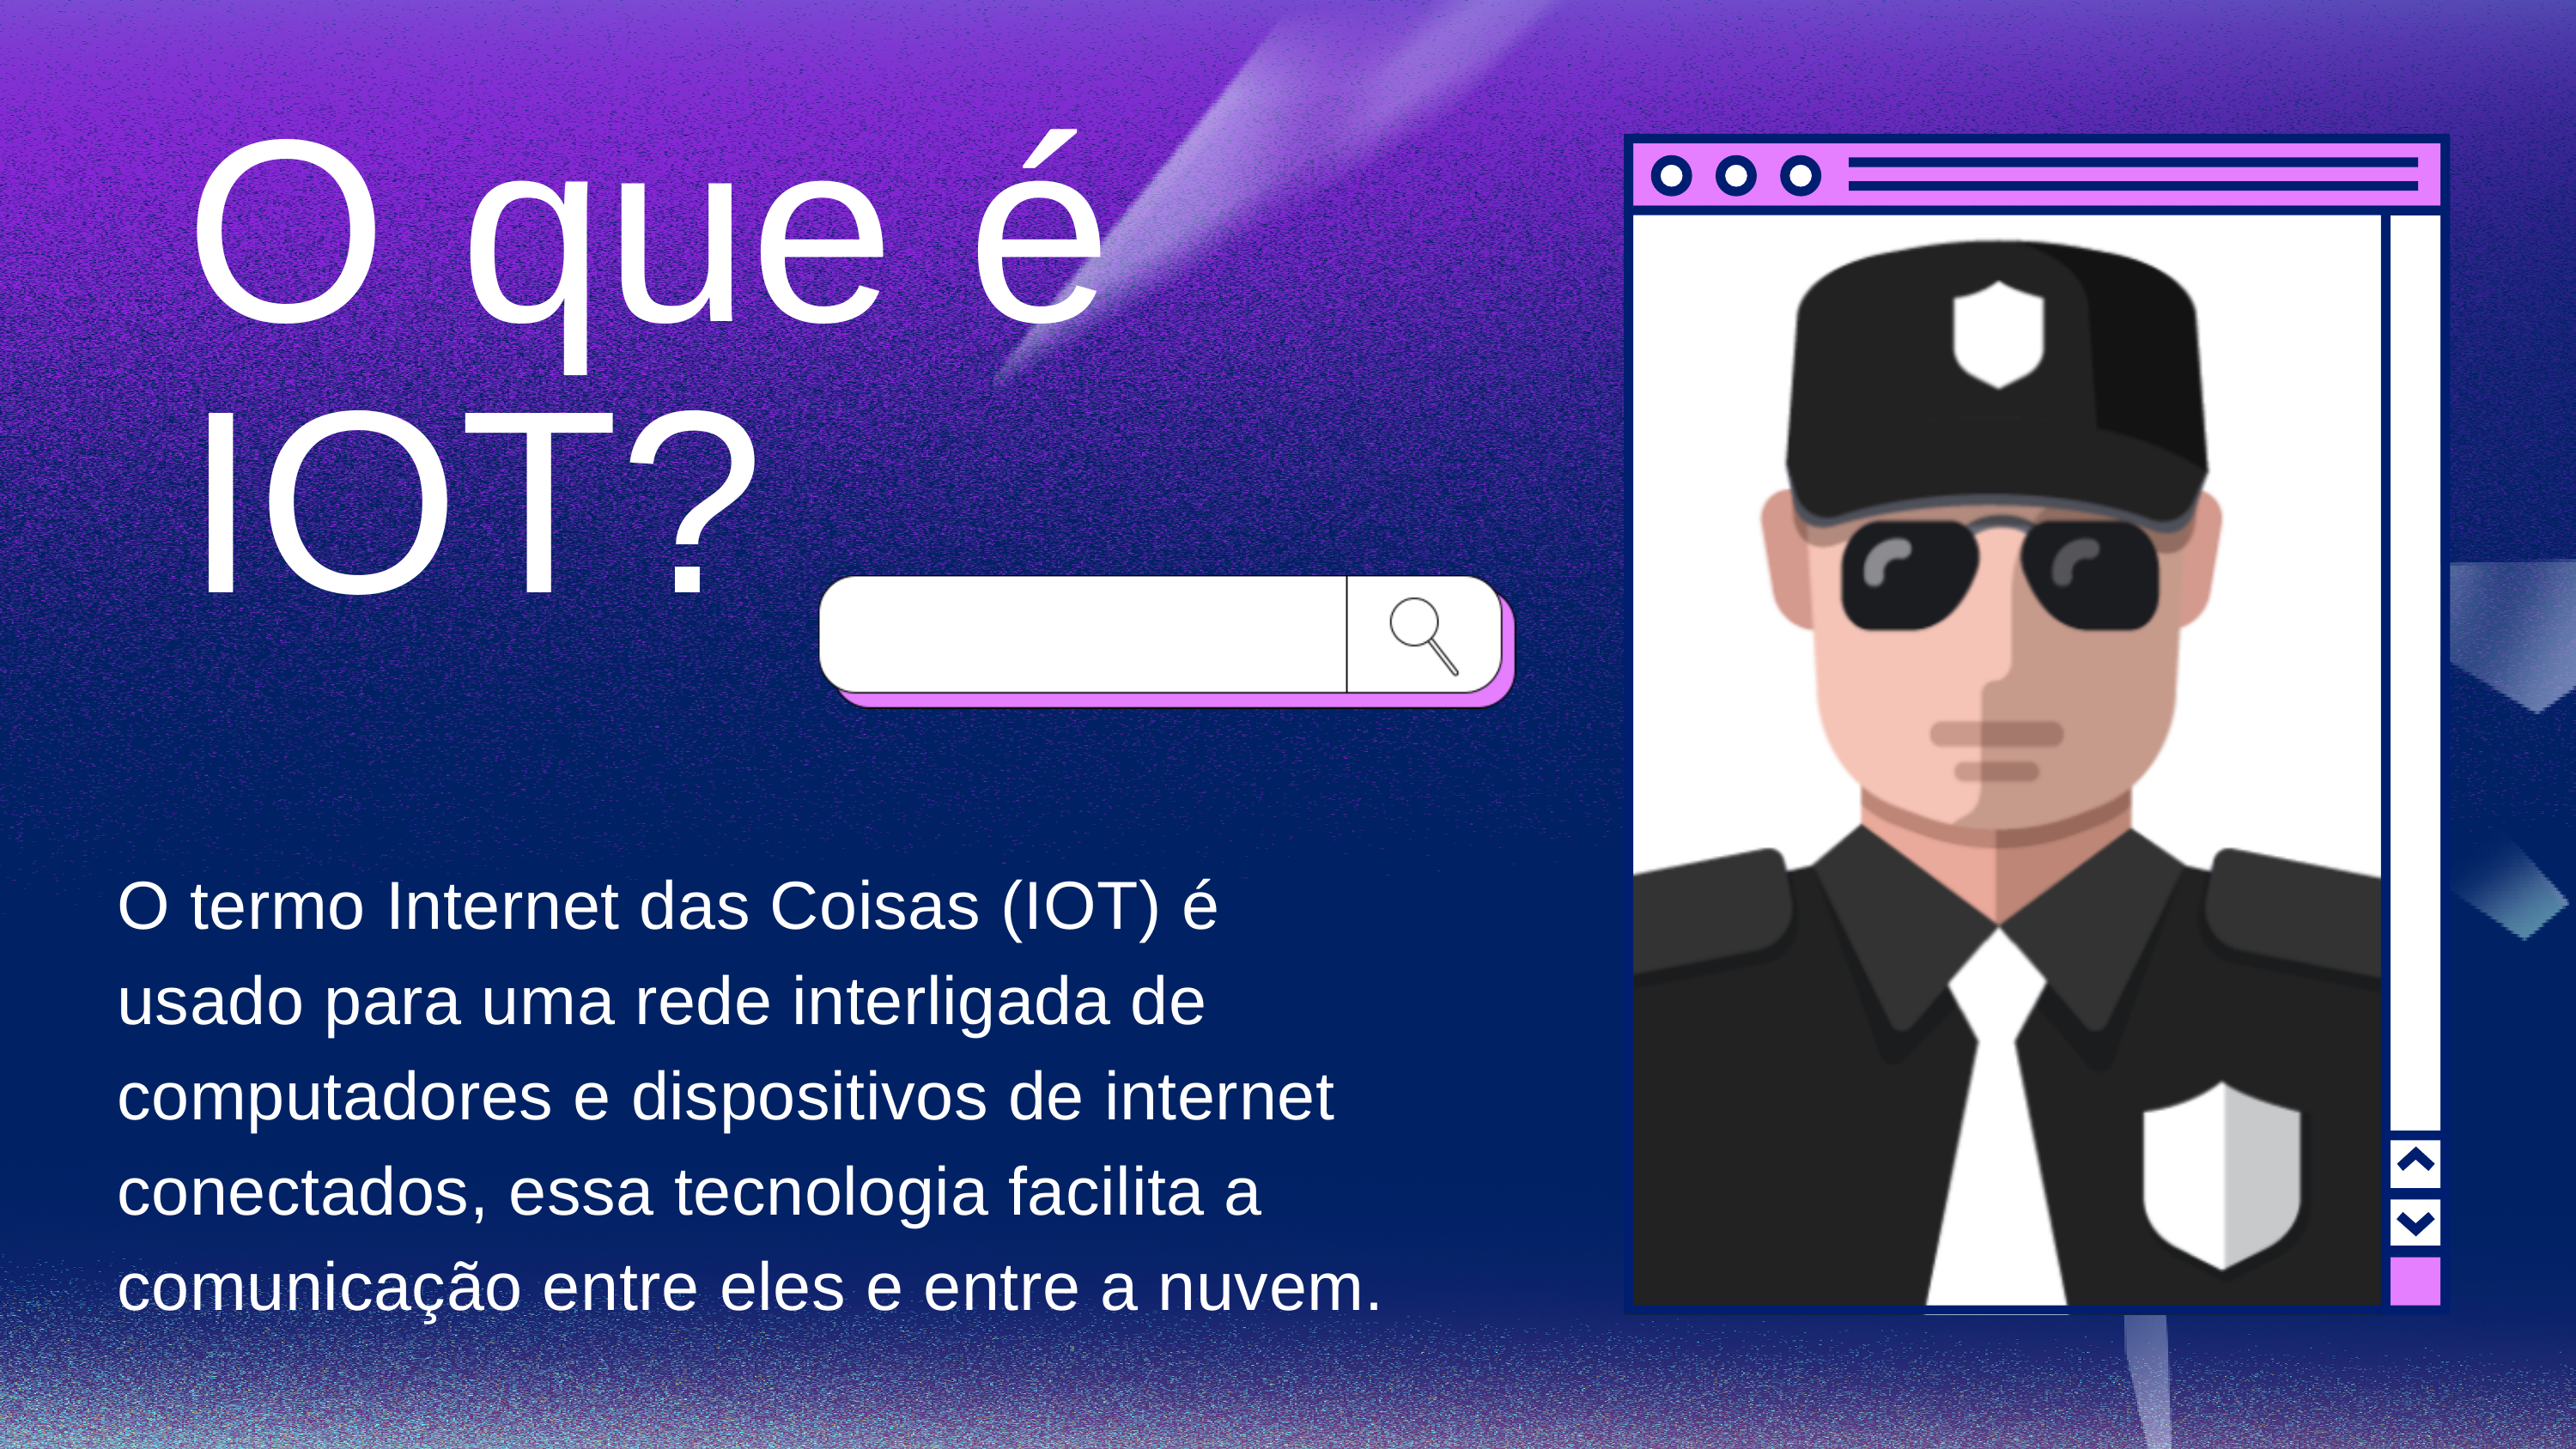

O que é IOT?

O termo Internet das Coisas (IOT) é usado para uma rede interligada de computadores e dispositivos de internet conectados, essa tecnologia facilita a comunicação entre eles e entre a nuvem.